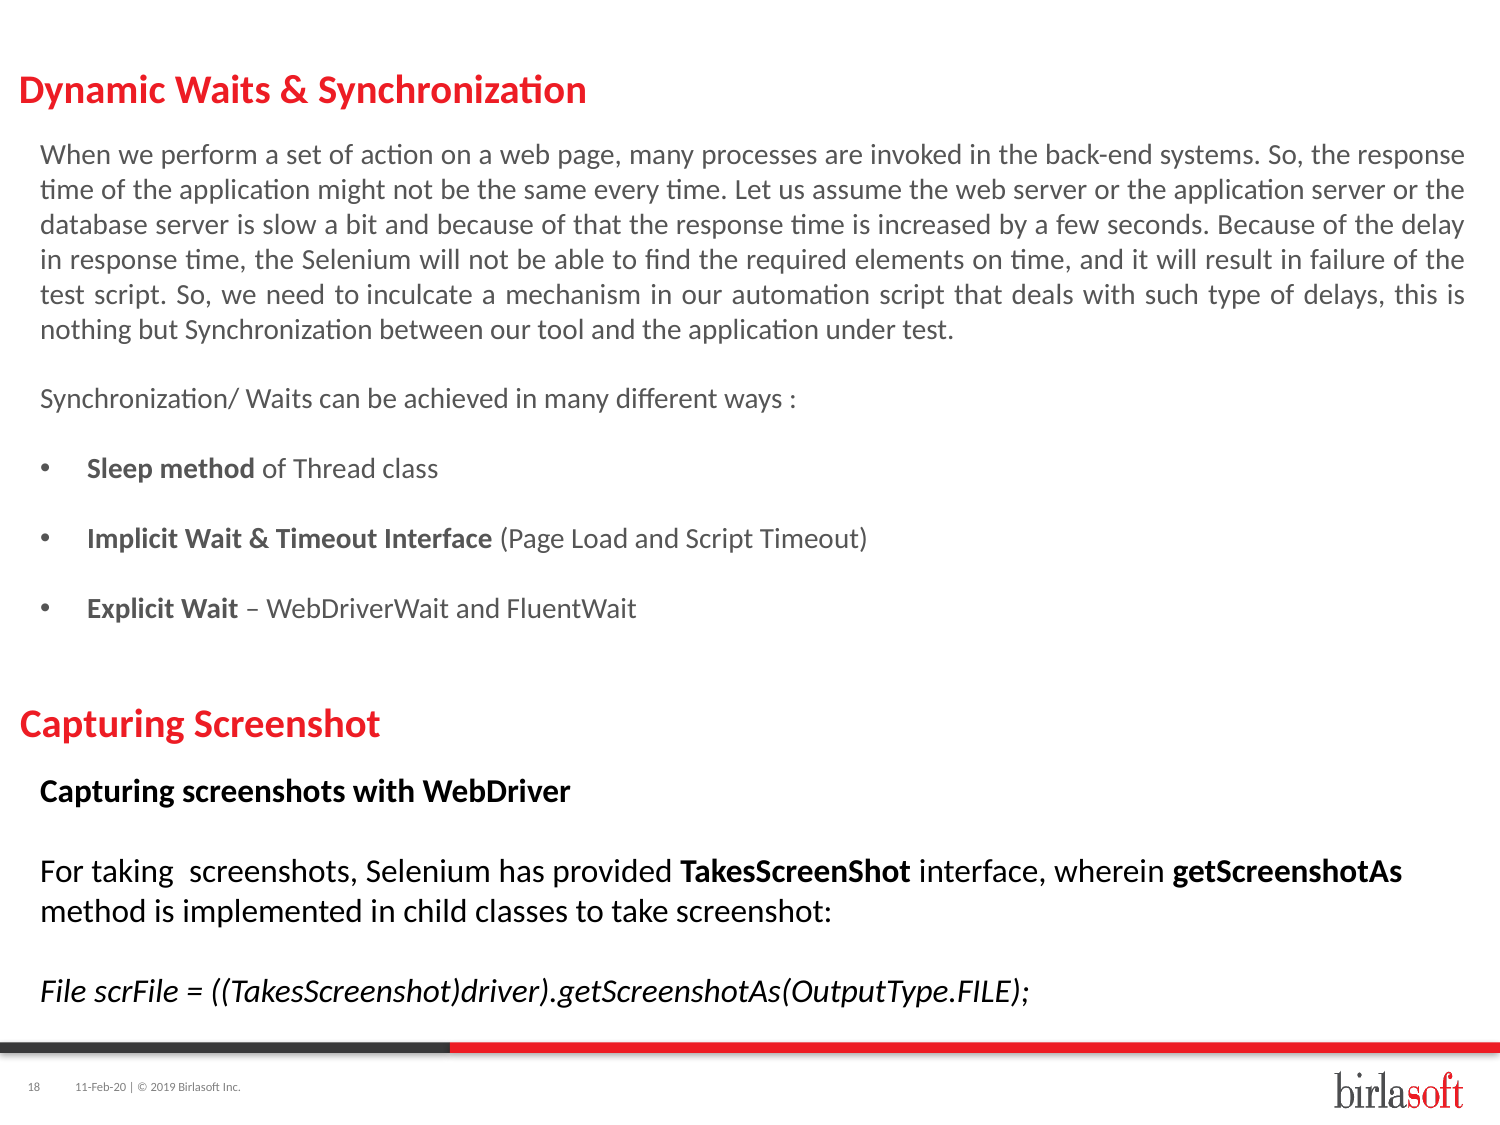

# Dynamic Waits & Synchronization
When we perform a set of action on a web page, many processes are invoked in the back-end systems. So, the response time of the application might not be the same every time. Let us assume the web server or the application server or the database server is slow a bit and because of that the response time is increased by a few seconds. Because of the delay in response time, the Selenium will not be able to find the required elements on time, and it will result in failure of the test script. So, we need to inculcate a mechanism in our automation script that deals with such type of delays, this is nothing but Synchronization between our tool and the application under test.

Synchronization/ Waits can be achieved in many different ways :

Sleep method of Thread class

Implicit Wait & Timeout Interface (Page Load and Script Timeout)

Explicit Wait – WebDriverWait and FluentWait
Capturing Screenshot
Capturing screenshots with WebDriver

For taking  screenshots, Selenium has provided TakesScreenShot interface, wherein getScreenshotAs method is implemented in child classes to take screenshot:

File scrFile = ((TakesScreenshot)driver).getScreenshotAs(OutputType.FILE);